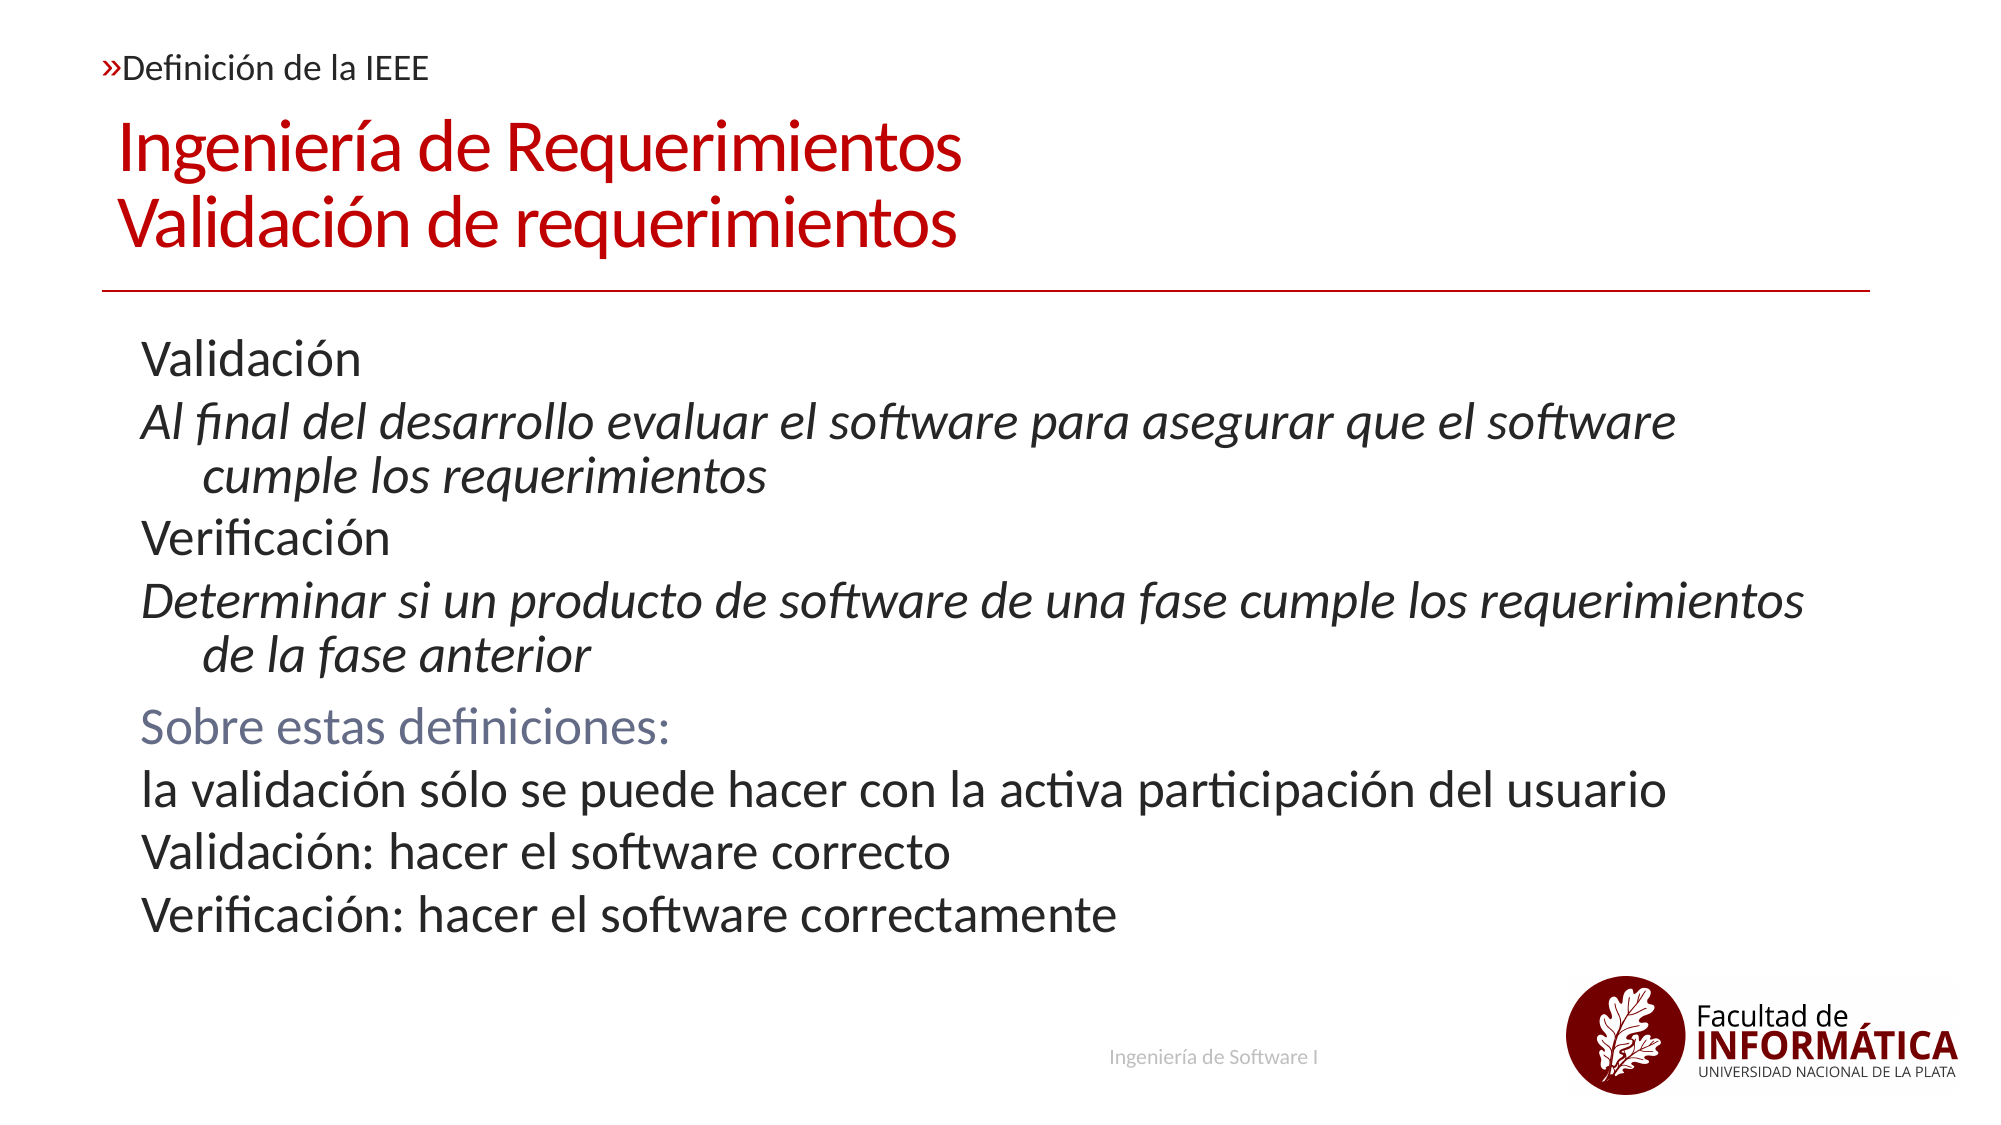

Definición de la IEEE
# Ingeniería de Requerimientos Validación de requerimientos
Validación
Al final del desarrollo evaluar el software para asegurar que el software cumple los requerimientos
Verificación
Determinar si un producto de software de una fase cumple los requerimientos de la fase anterior
Sobre estas definiciones:
la validación sólo se puede hacer con la activa participación del usuario
Validación: hacer el software correcto
Verificación: hacer el software correctamente

51
Ingeniería de Software I